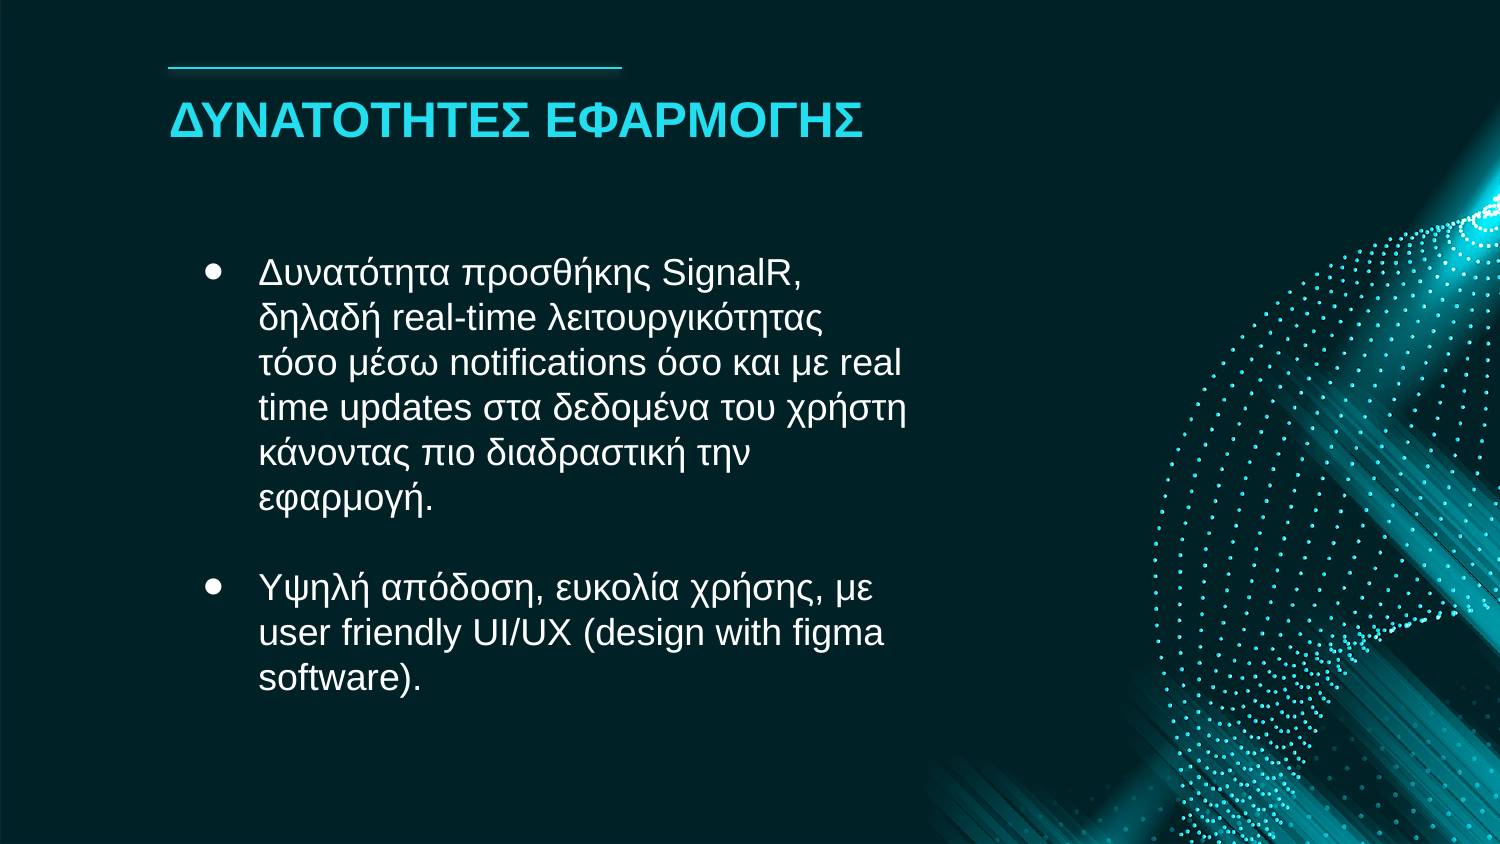

# ΔΥΝΑΤΟΤΗΤΕΣ ΕΦΑΡΜΟΓΗΣ
Δυνατότητα προσθήκης SignalR, δηλαδή real-time λειτουργικότητας τόσο μέσω notifications όσο και με real time updates στα δεδομένα του χρήστη κάνοντας πιο διαδραστική την εφαρμογή.

Υψηλή απόδοση, ευκολία χρήσης, με user friendly UI/UX (design with figma software).